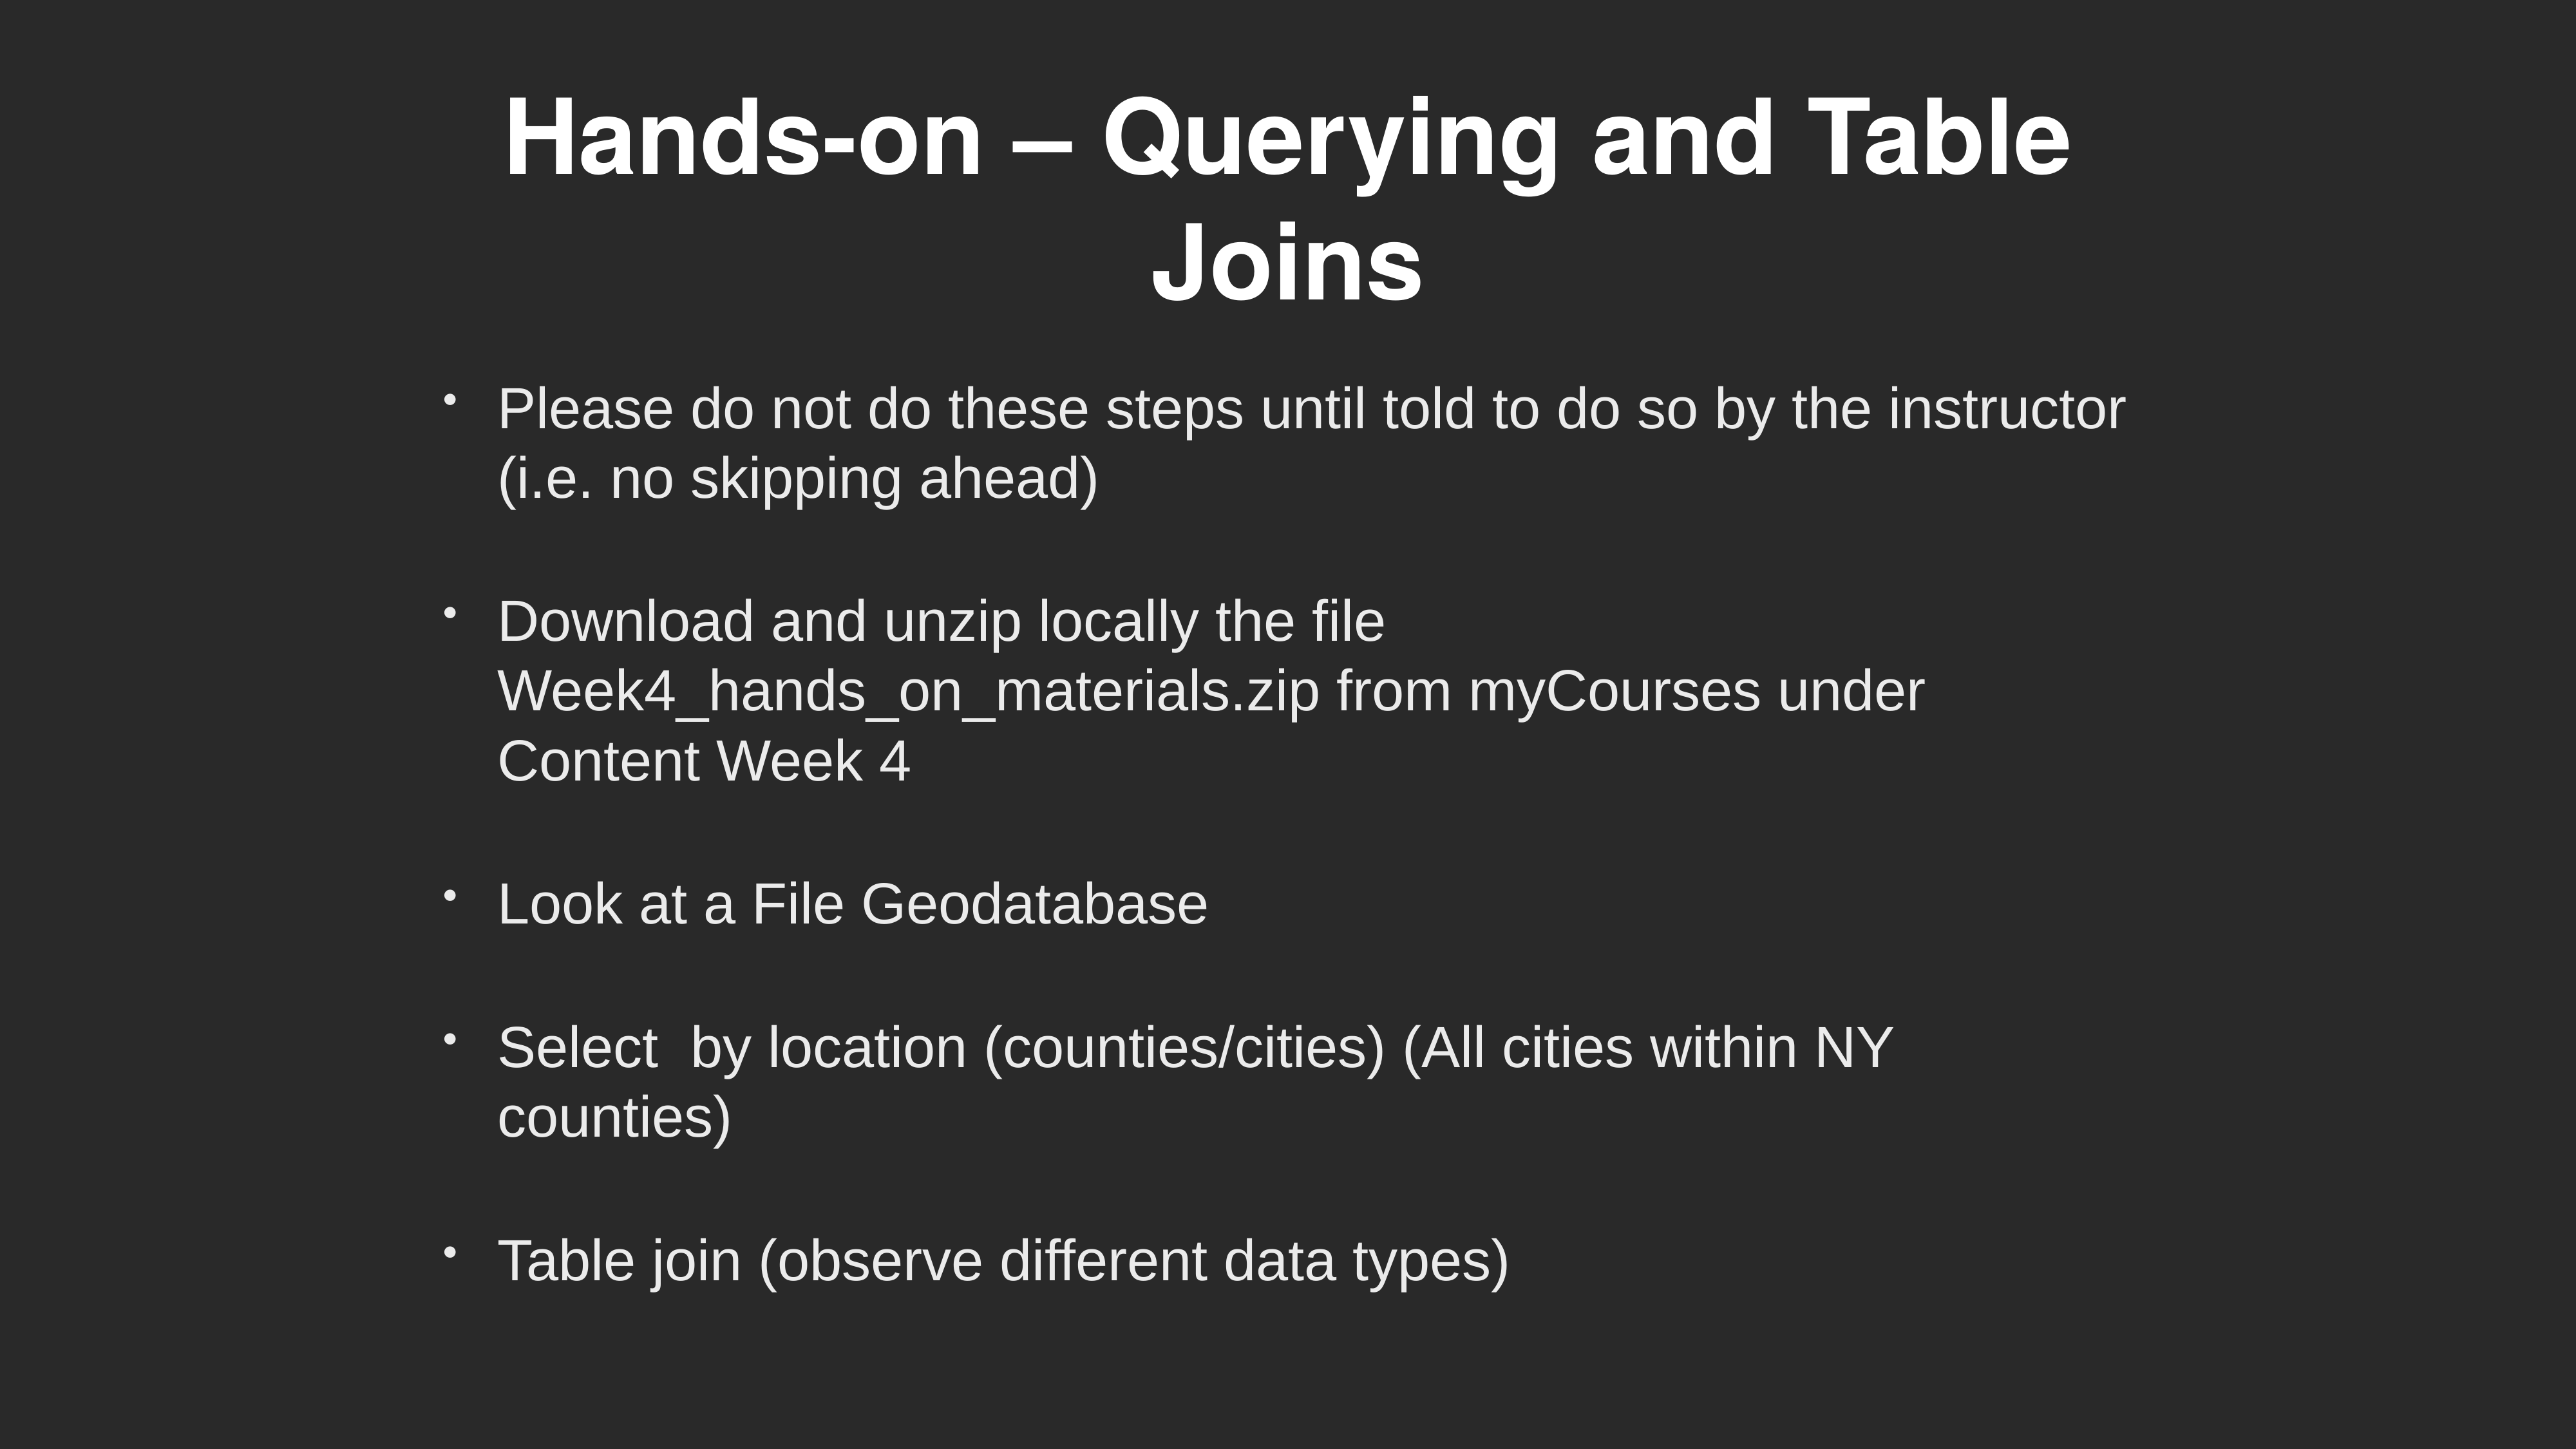

# Hands-on – Querying and Table Joins
Please do not do these steps until told to do so by the instructor (i.e. no skipping ahead)
Download and unzip locally the file Week4_hands_on_materials.zip from myCourses under Content Week 4
Look at a File Geodatabase
Select  by location (counties/cities) (All cities within NY counties)
Table join (observe different data types)